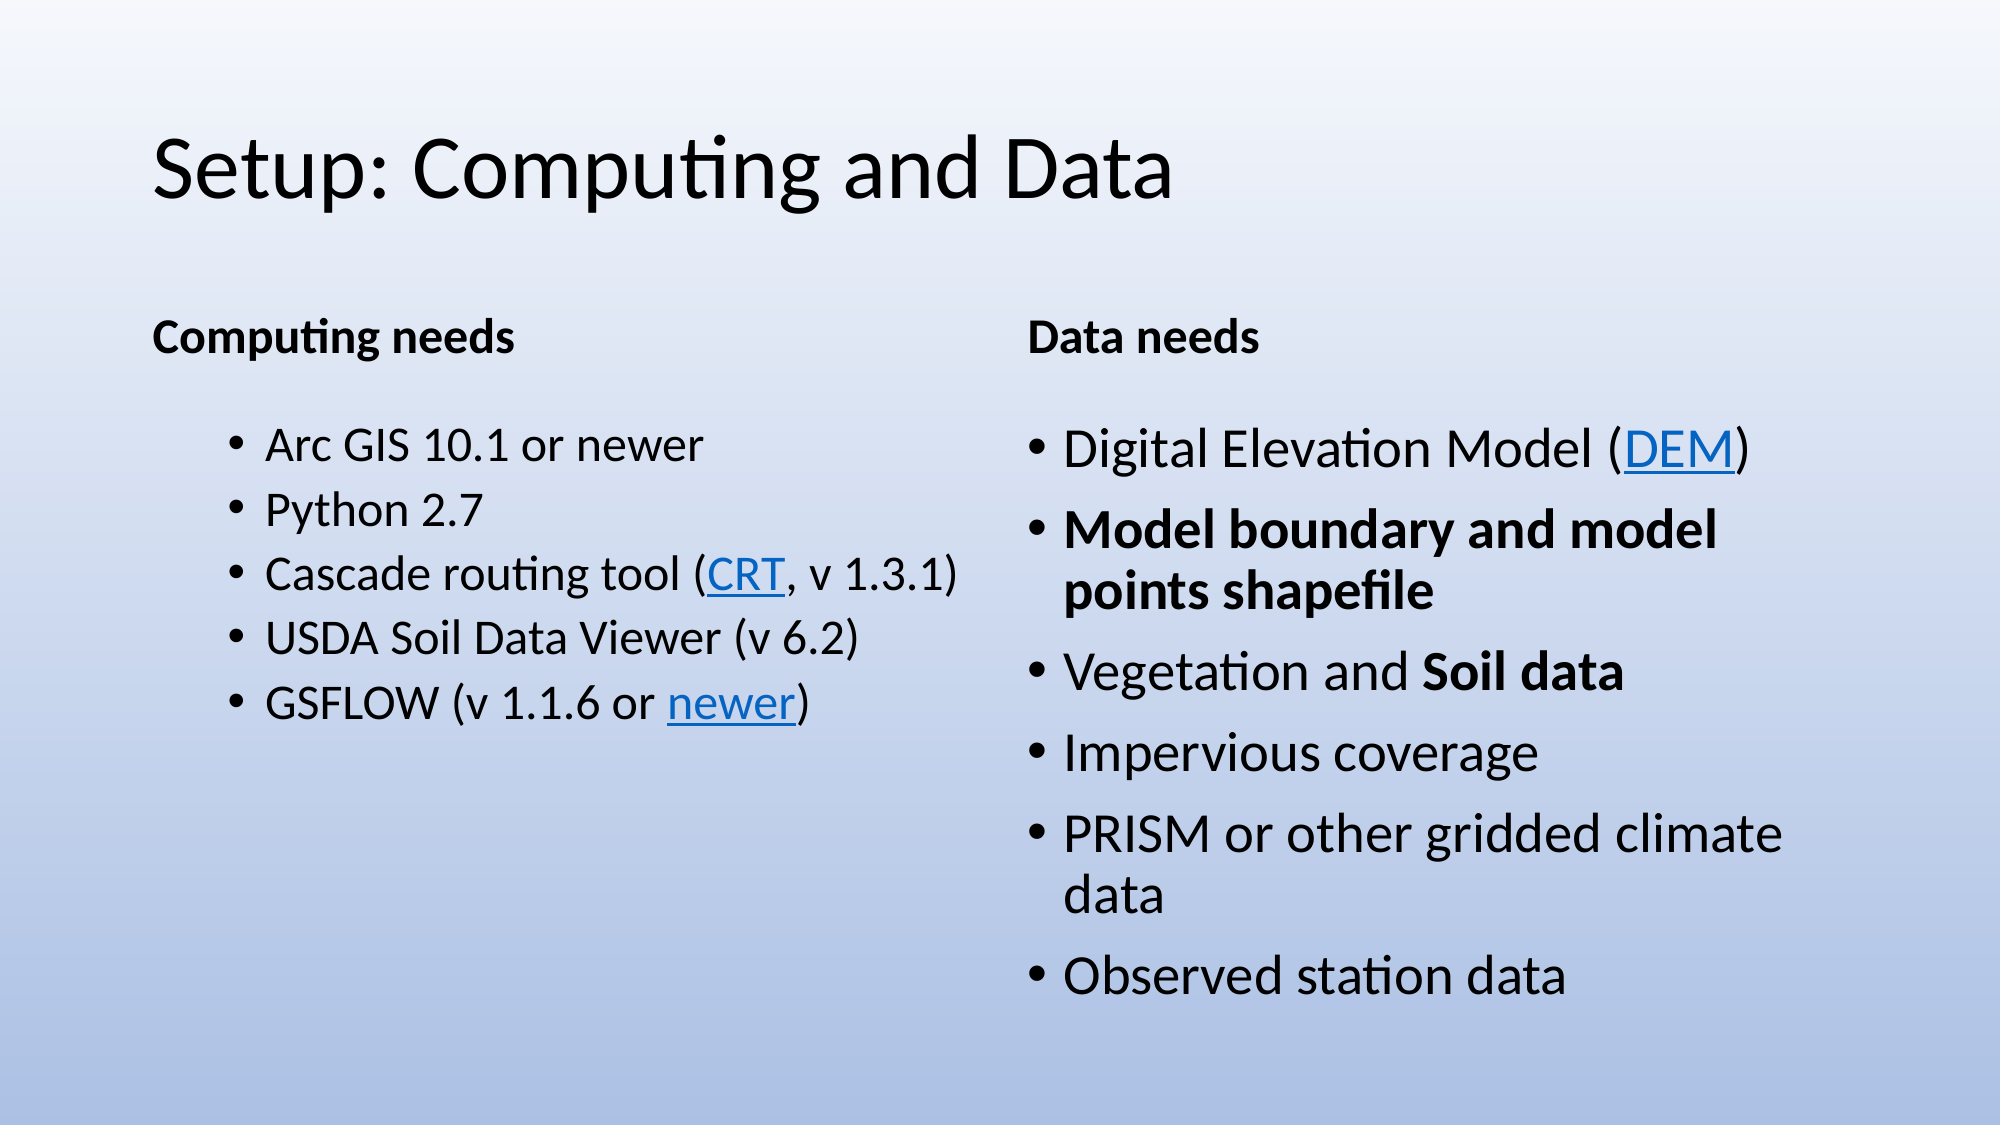

# Setup: Computing and Data
Computing needs
Data needs
Arc GIS 10.1 or newer
Python 2.7
Cascade routing tool (CRT, v 1.3.1)
USDA Soil Data Viewer (v 6.2)
GSFLOW (v 1.1.6 or newer)
Digital Elevation Model (DEM)
Model boundary and model points shapefile
Vegetation and Soil data
Impervious coverage
PRISM or other gridded climate data
Observed station data